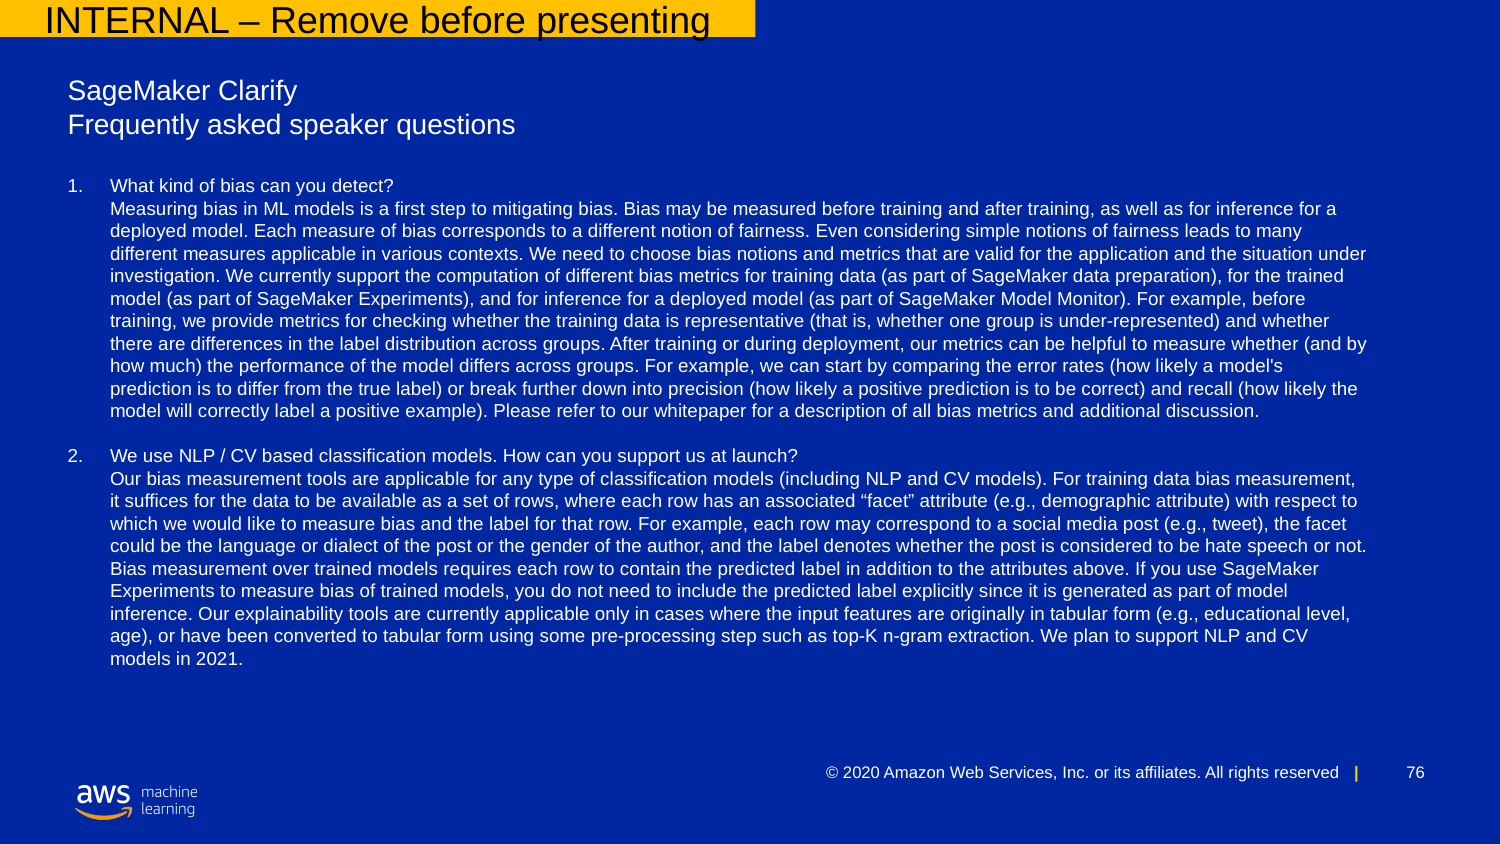

INTERNAL – Remove before presenting
SageMaker Clarify
Frequently asked speaker questions

What kind of bias can you detect?
Measuring bias in ML models is a first step to mitigating bias. Bias may be measured before training and after training, as well as for inference for a deployed model. Each measure of bias corresponds to a different notion of fairness. Even considering simple notions of fairness leads to many different measures applicable in various contexts. We need to choose bias notions and metrics that are valid for the application and the situation under investigation. We currently support the computation of different bias metrics for training data (as part of SageMaker data preparation), for the trained model (as part of SageMaker Experiments), and for inference for a deployed model (as part of SageMaker Model Monitor). For example, before training, we provide metrics for checking whether the training data is representative (that is, whether one group is under-represented) and whether there are differences in the label distribution across groups. After training or during deployment, our metrics can be helpful to measure whether (and by how much) the performance of the model differs across groups. For example, we can start by comparing the error rates (how likely a model's prediction is to differ from the true label) or break further down into precision (how likely a positive prediction is to be correct) and recall (how likely the model will correctly label a positive example). Please refer to our whitepaper for a description of all bias metrics and additional discussion.
We use NLP / CV based classification models. How can you support us at launch?
Our bias measurement tools are applicable for any type of classification models (including NLP and CV models). For training data bias measurement, it suffices for the data to be available as a set of rows, where each row has an associated “facet” attribute (e.g., demographic attribute) with respect to which we would like to measure bias and the label for that row. For example, each row may correspond to a social media post (e.g., tweet), the facet could be the language or dialect of the post or the gender of the author, and the label denotes whether the post is considered to be hate speech or not. Bias measurement over trained models requires each row to contain the predicted label in addition to the attributes above. If you use SageMaker Experiments to measure bias of trained models, you do not need to include the predicted label explicitly since it is generated as part of model inference. Our explainability tools are currently applicable only in cases where the input features are originally in tabular form (e.g., educational level, age), or have been converted to tabular form using some pre-processing step such as top-K n-gram extraction. We plan to support NLP and CV models in 2021.